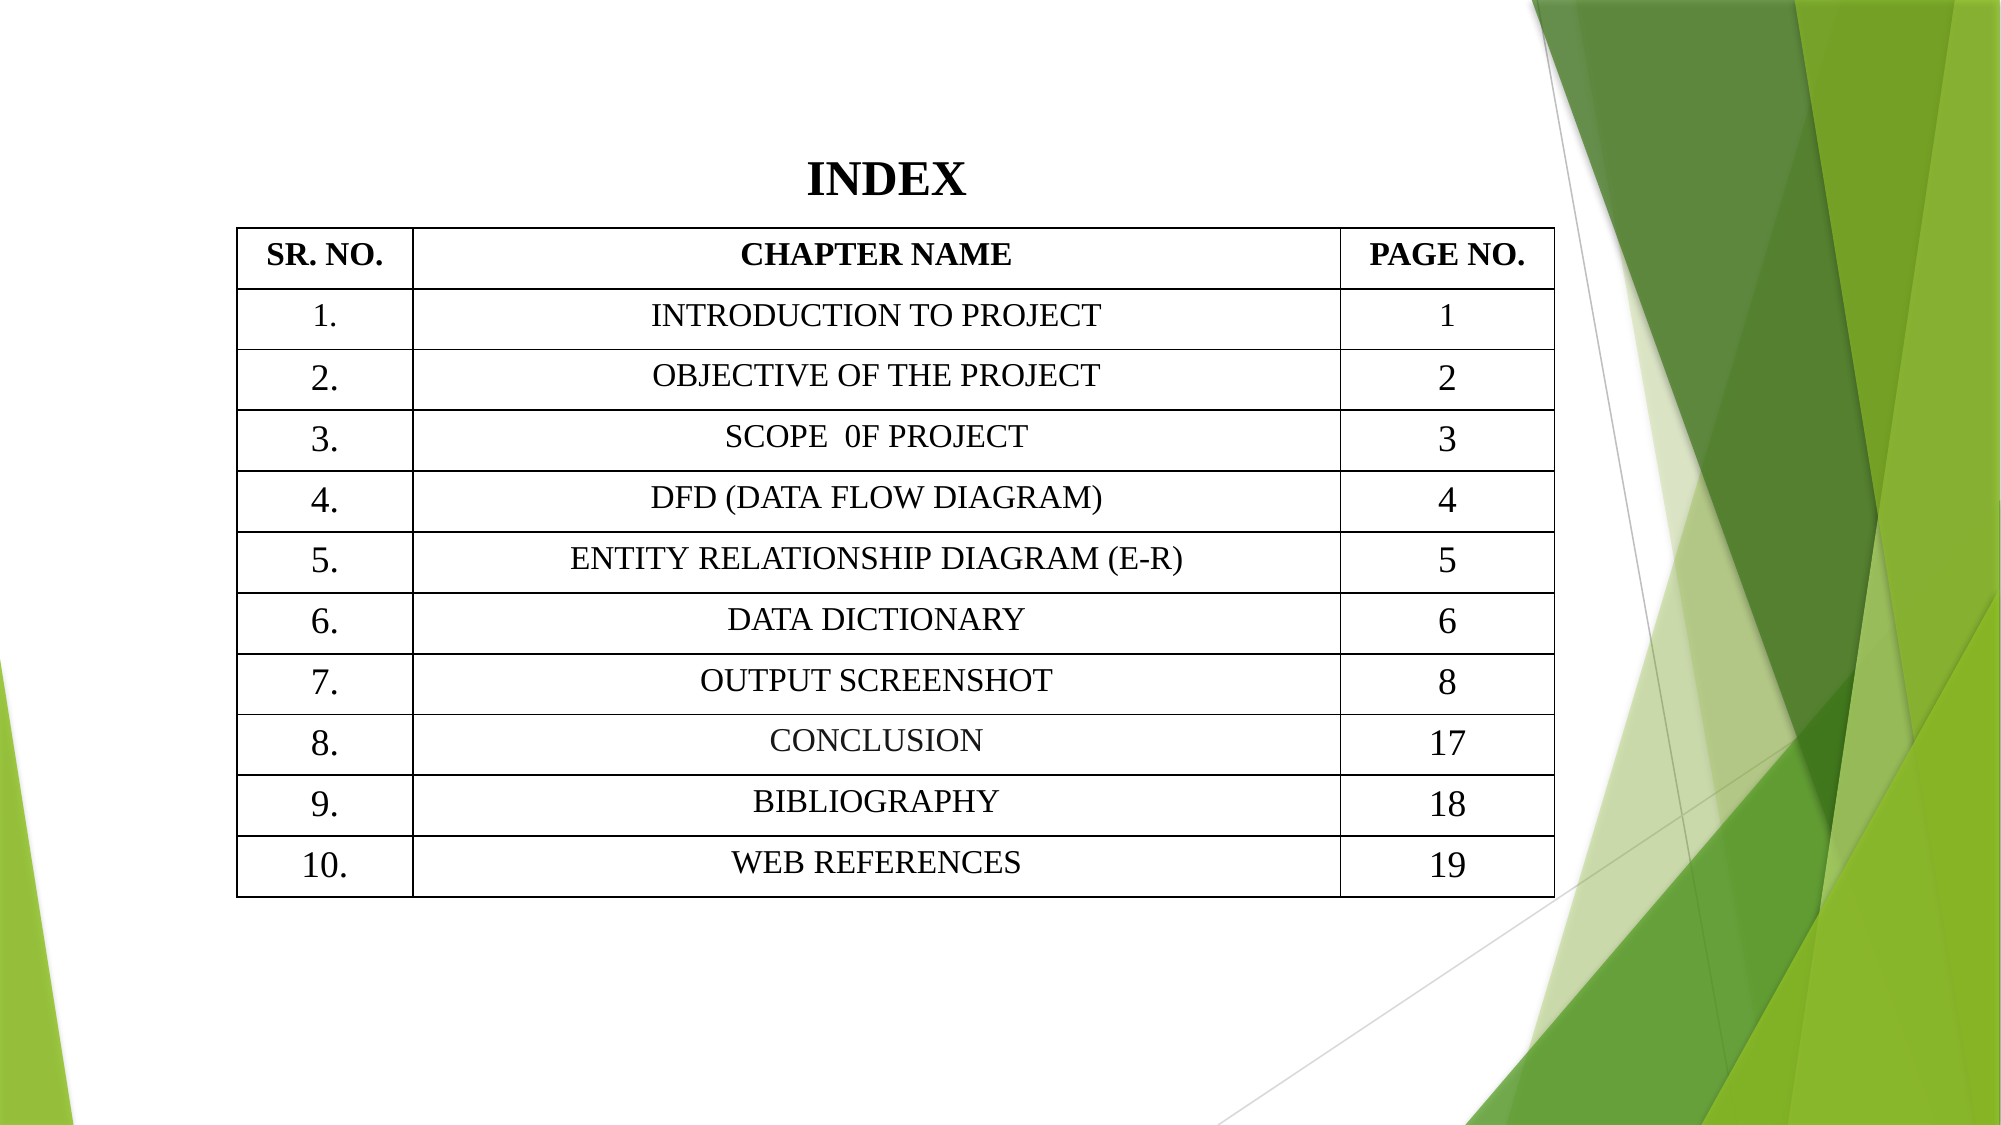

INDEX
| SR. NO. | CHAPTER NAME | PAGE NO. |
| --- | --- | --- |
| 1. | INTRODUCTION TO PROJECT | 1 |
| 2. | OBJECTIVE OF THE PROJECT | 2 |
| 3. | SCOPE 0F PROJECT | 3 |
| 4. | DFD (DATA FLOW DIAGRAM) | 4 |
| 5. | ENTITY RELATIONSHIP DIAGRAM (E-R) | 5 |
| 6. | DATA DICTIONARY | 6 |
| 7. | OUTPUT SCREENSHOT | 8 |
| 8. | CONCLUSION | 17 |
| 9. | BIBLIOGRAPHY | 18 |
| 10. | WEB REFERENCES | 19 |